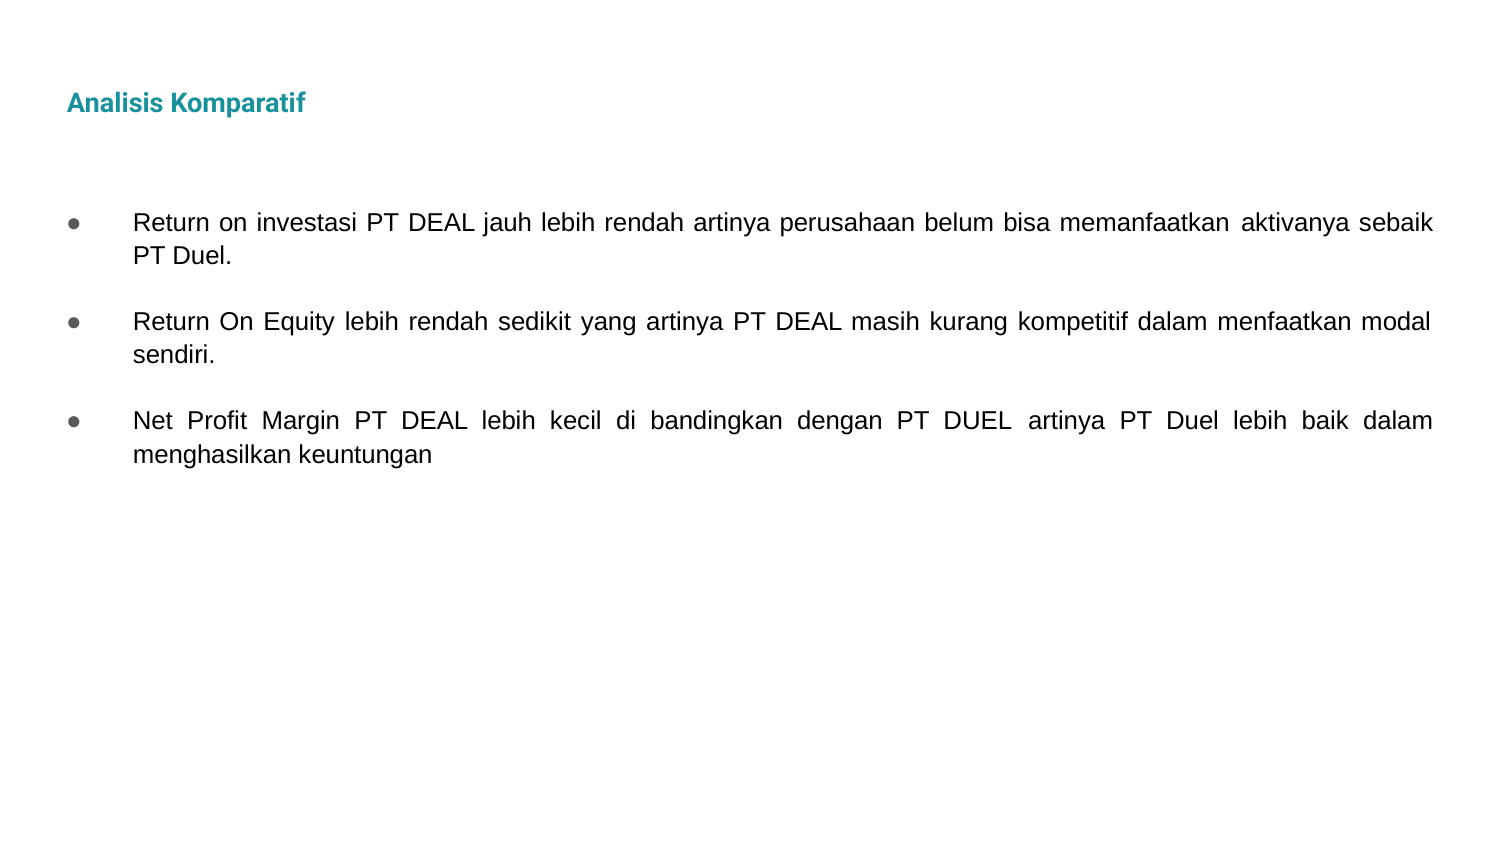

# Analisis Komparatif
Return on investasi PT DEAL jauh lebih rendah artinya perusahaan belum bisa memanfaatkan aktivanya sebaik PT Duel.

Return On Equity lebih rendah sedikit yang artinya PT DEAL masih kurang kompetitif dalam menfaatkan modal sendiri.

Net Profit Margin PT DEAL lebih kecil di bandingkan dengan PT DUEL artinya PT Duel lebih baik dalam menghasilkan keuntungan